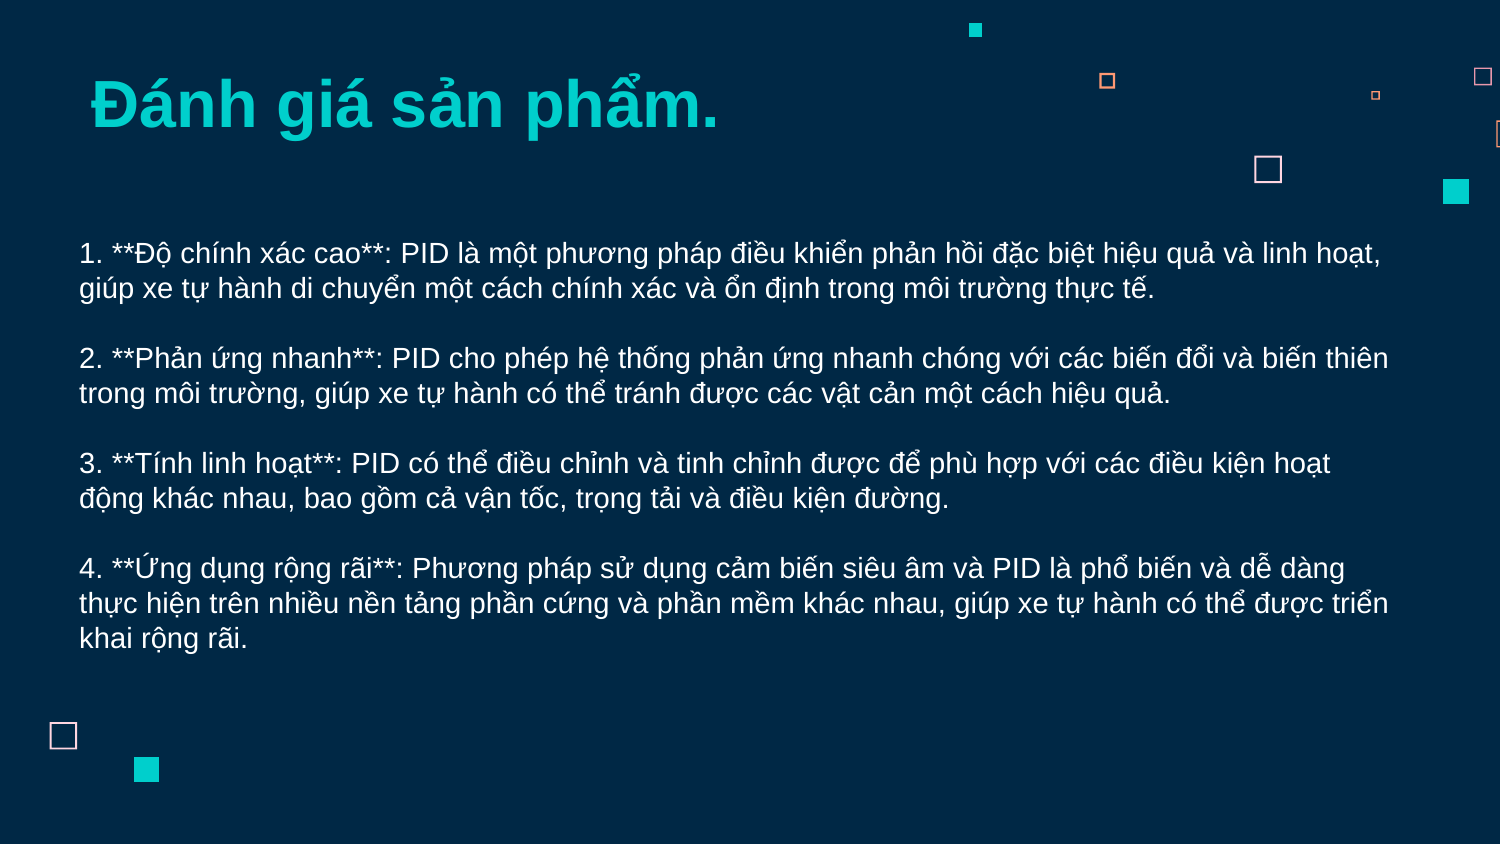

Đánh giá sản phẩm.

1. **Độ chính xác cao**: PID là một phương pháp điều khiển phản hồi đặc biệt hiệu quả và linh hoạt, giúp xe tự hành di chuyển một cách chính xác và ổn định trong môi trường thực tế.

2. **Phản ứng nhanh**: PID cho phép hệ thống phản ứng nhanh chóng với các biến đổi và biến thiên trong môi trường, giúp xe tự hành có thể tránh được các vật cản một cách hiệu quả.

3. **Tính linh hoạt**: PID có thể điều chỉnh và tinh chỉnh được để phù hợp với các điều kiện hoạt động khác nhau, bao gồm cả vận tốc, trọng tải và điều kiện đường.

4. **Ứng dụng rộng rãi**: Phương pháp sử dụng cảm biến siêu âm và PID là phổ biến và dễ dàng thực hiện trên nhiều nền tảng phần cứng và phần mềm khác nhau, giúp xe tự hành có thể được triển khai rộng rãi.